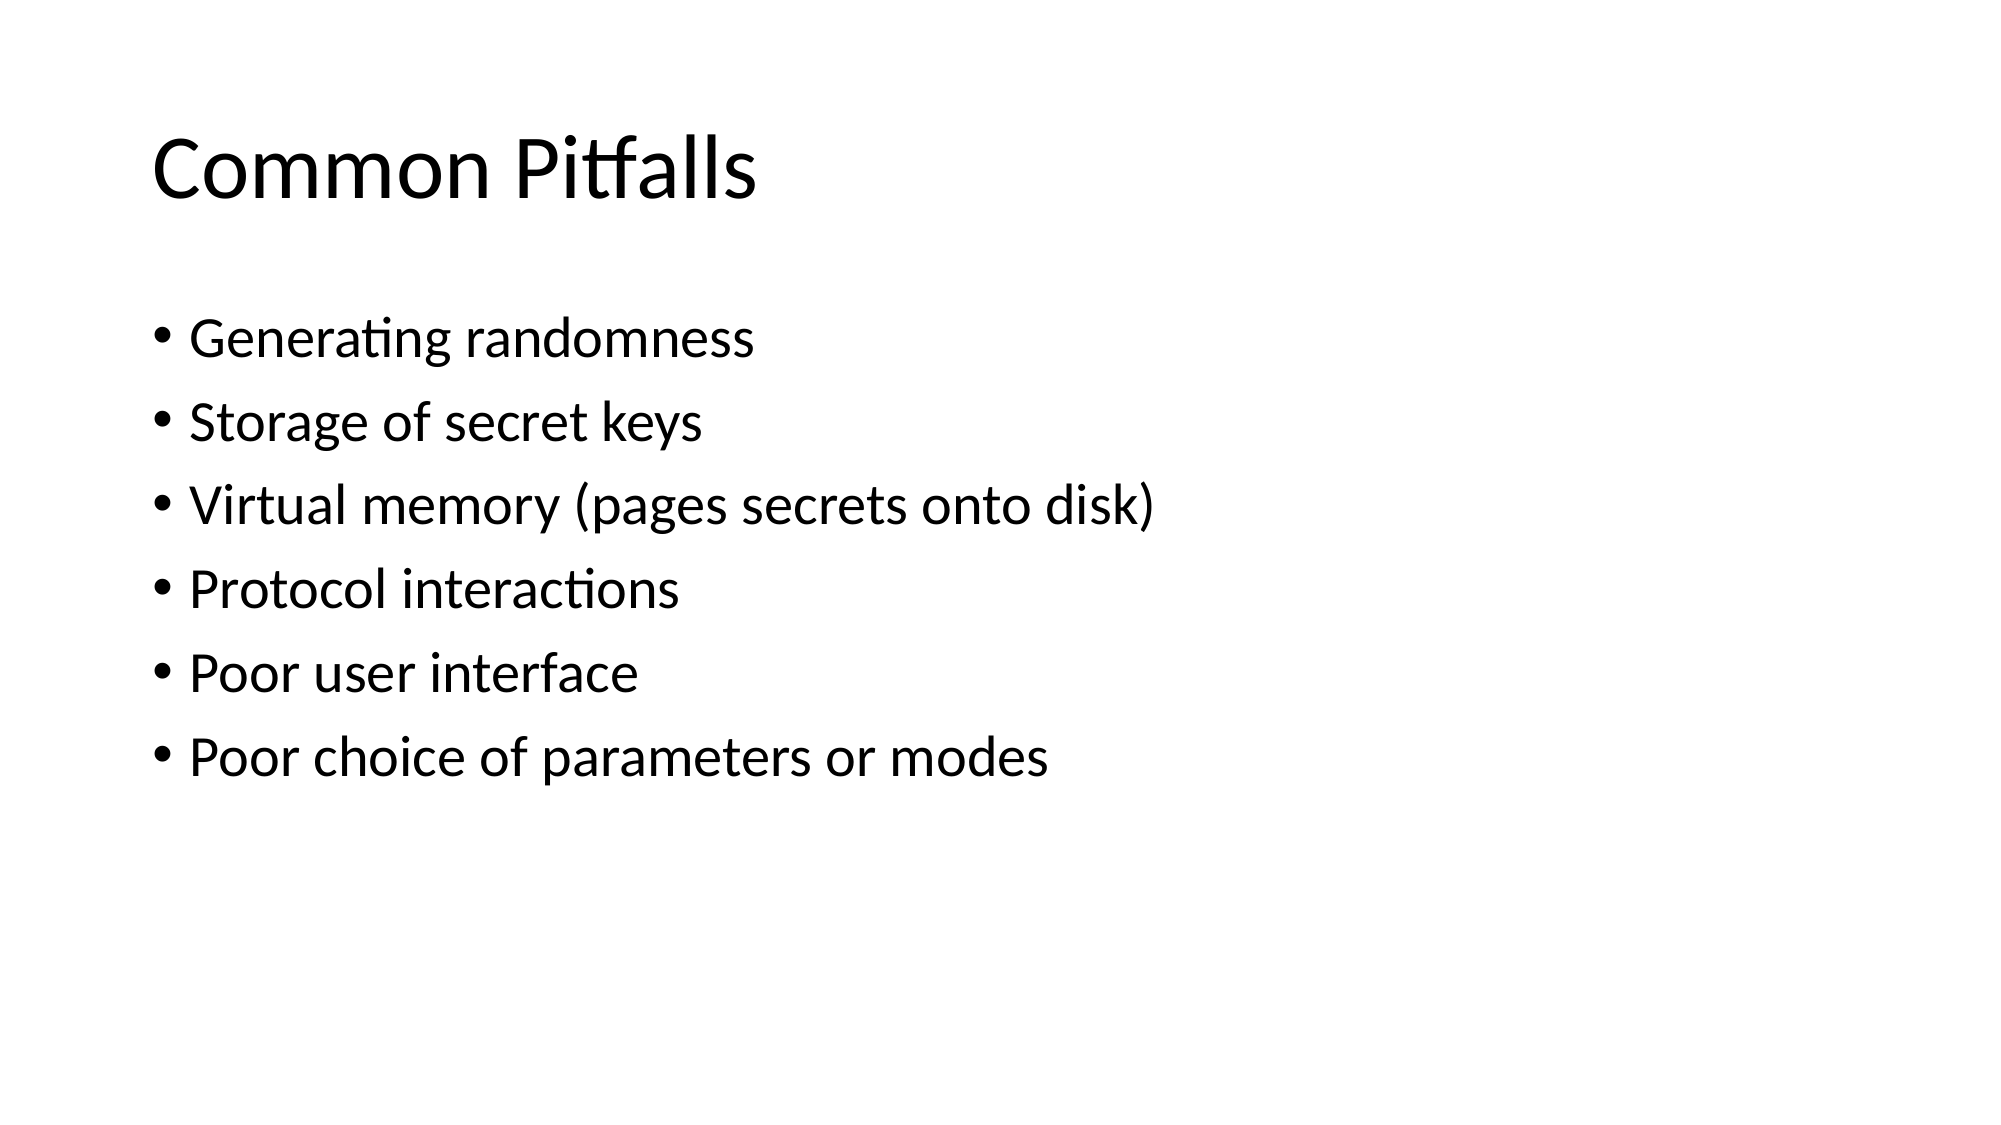

# Common Pitfalls
Generating randomness
Storage of secret keys
Virtual memory (pages secrets onto disk)
Protocol interactions
Poor user interface
Poor choice of parameters or modes